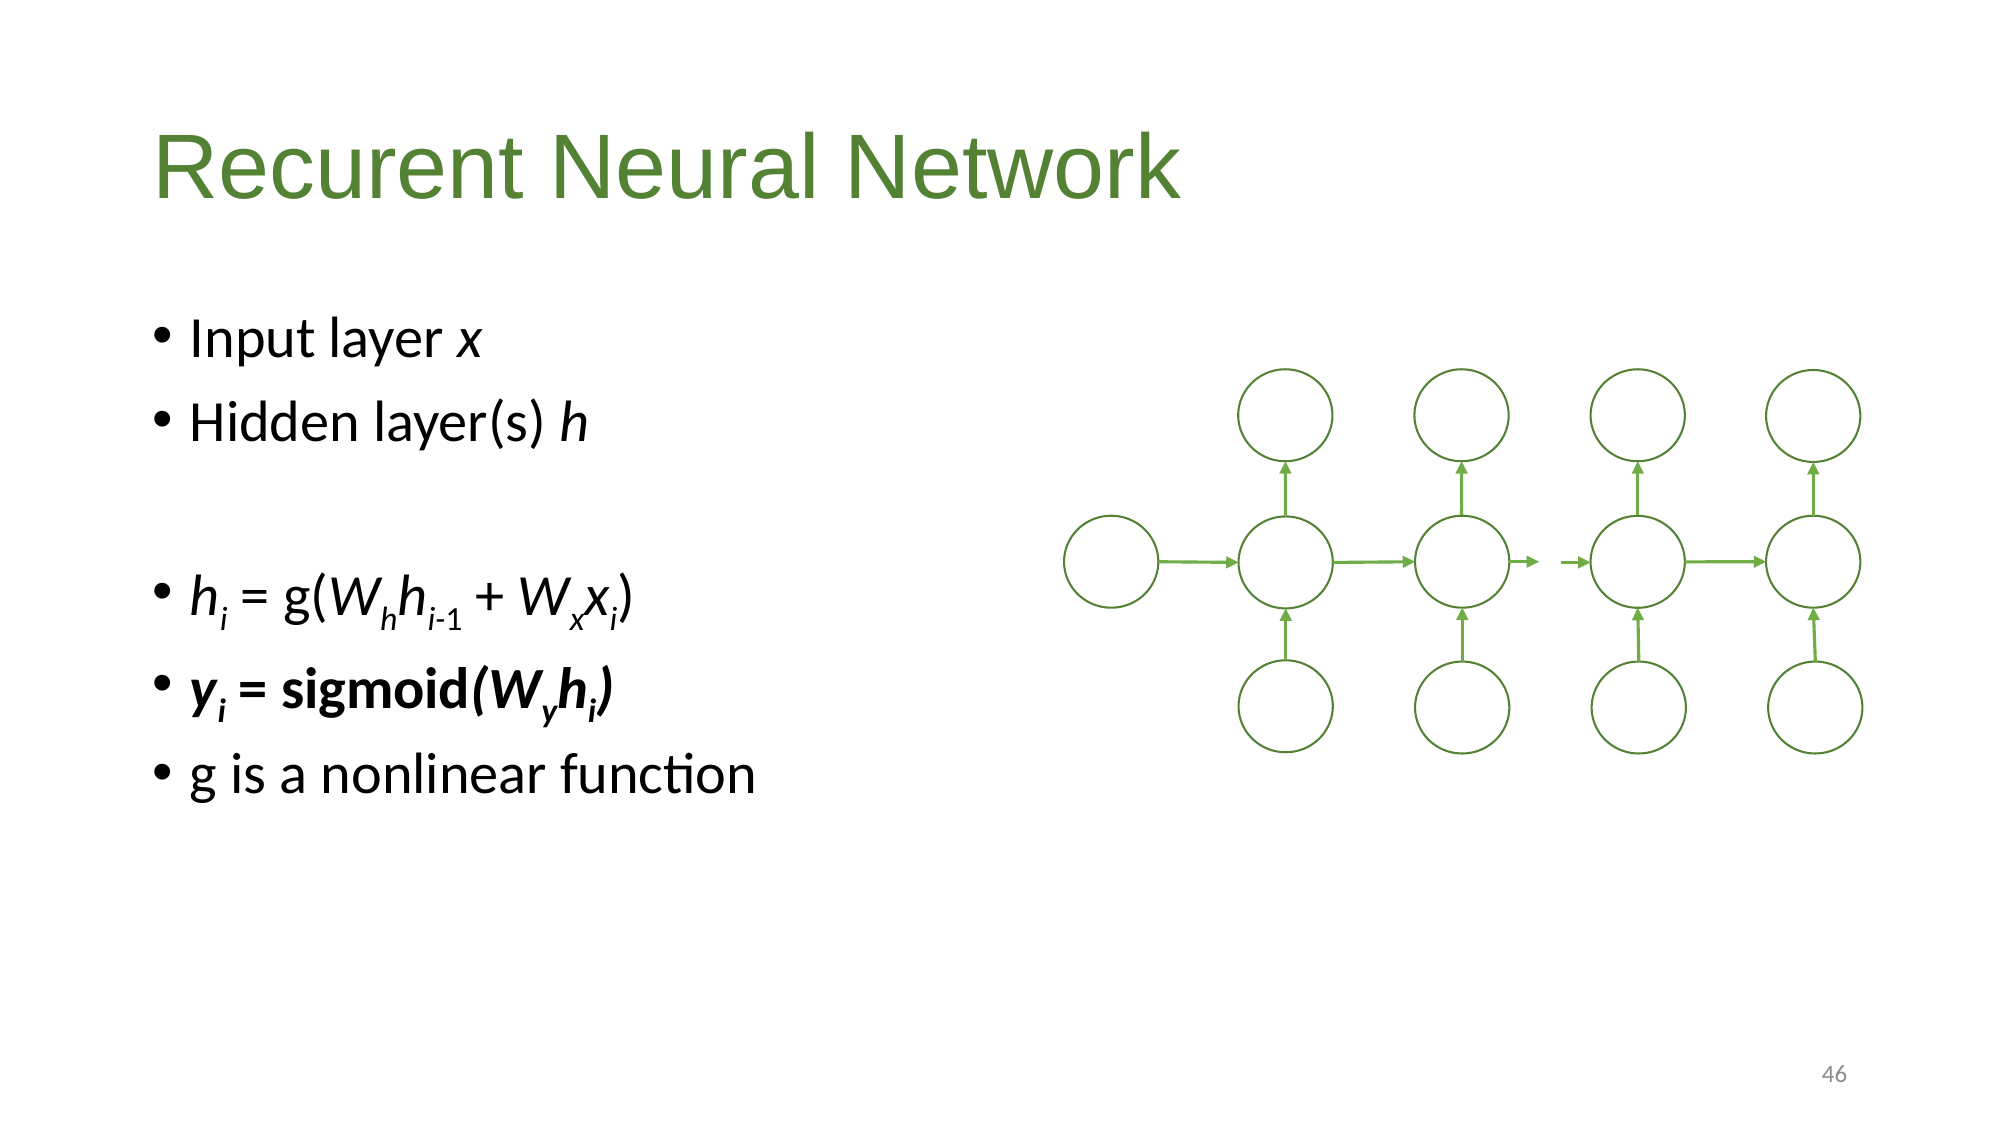

# Recurent Neural Network
Input layer x
Hidden layer(s) h

hi = g(Whhi-1 + Wxxi)
yi = sigmoid(Wyhi)
g is a nonlinear function

46